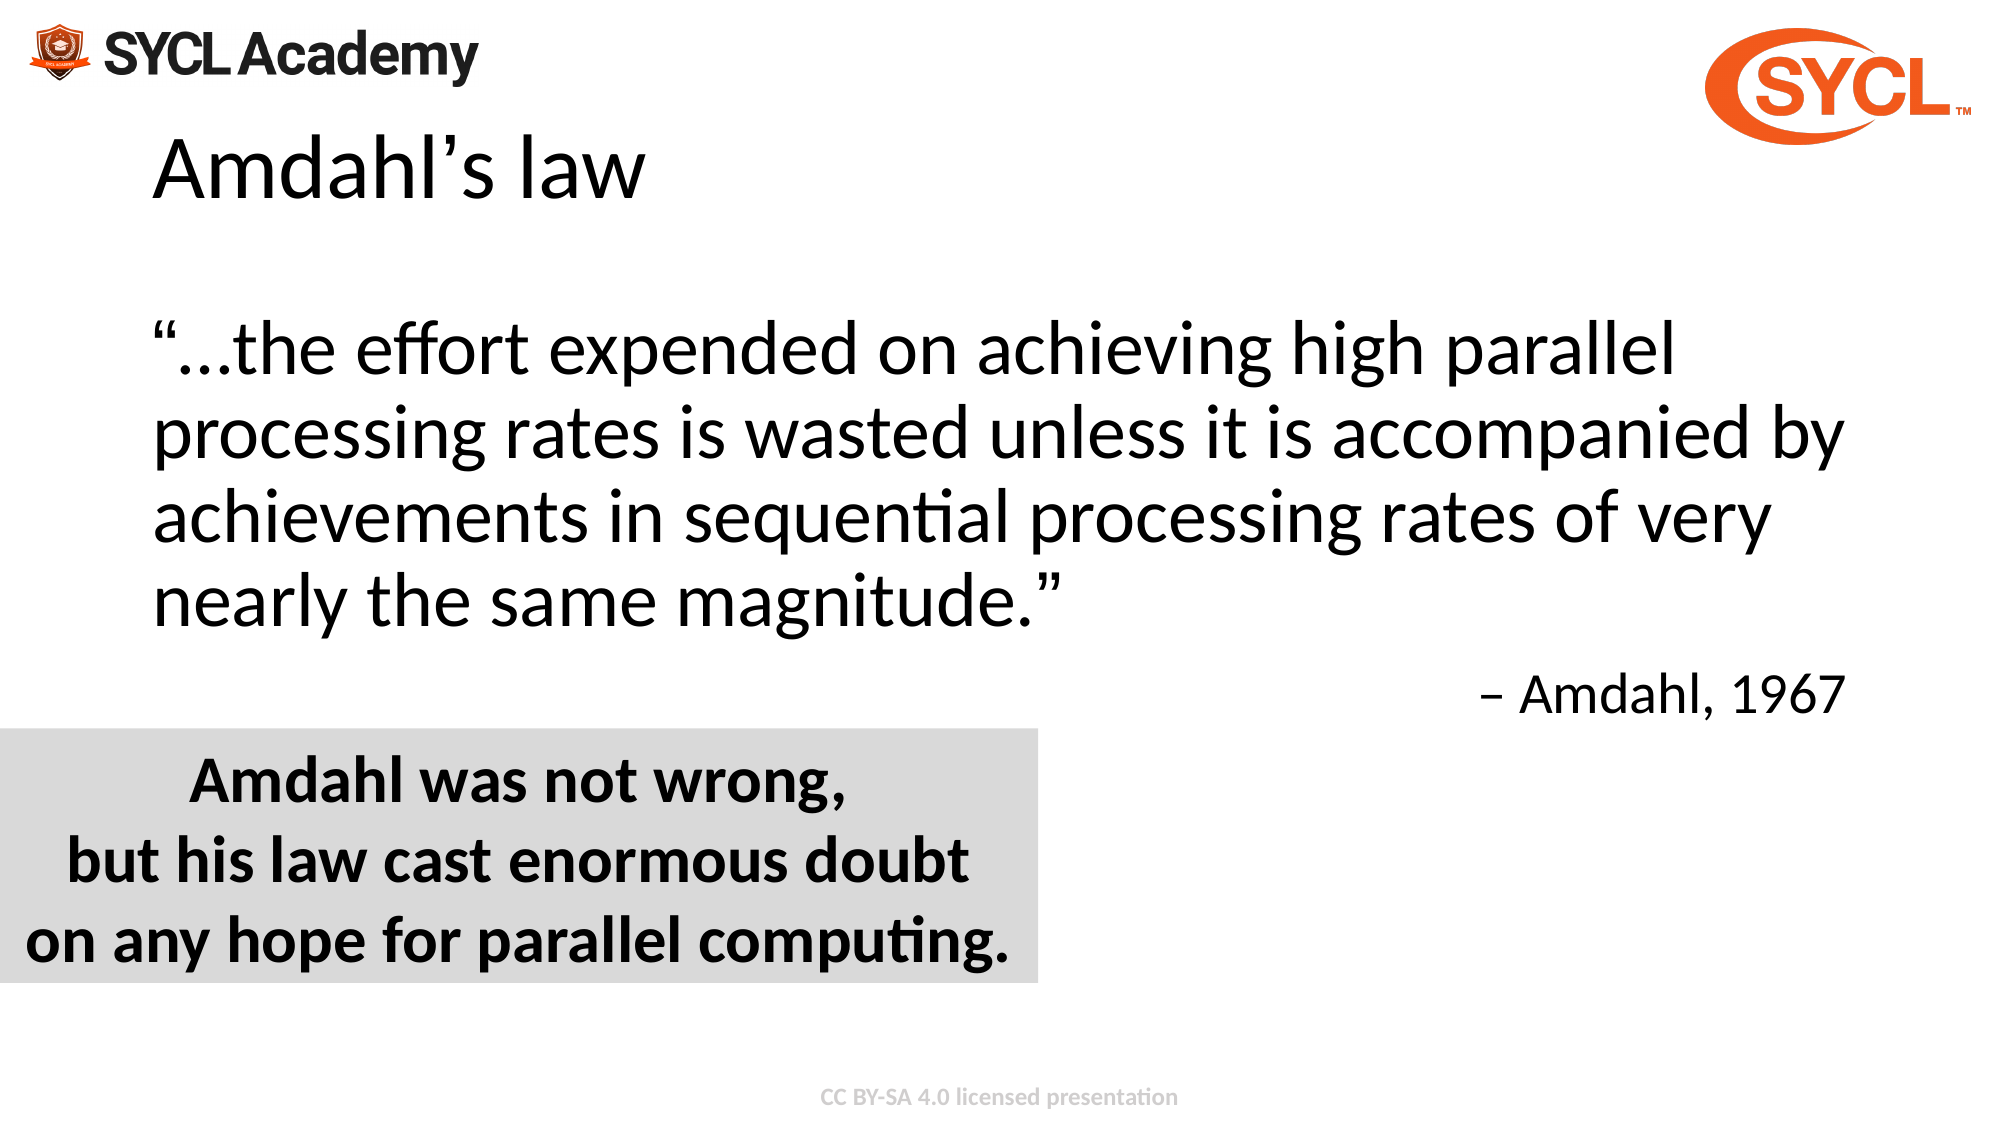

# Amdahl’s law
“…the effort expended on achieving high parallel processing rates is wasted unless it is accompanied by achievements in sequential processing rates of very nearly the same magnitude.”
– Amdahl, 1967
Amdahl was not wrong,
but his law cast enormous doubt
on any hope for parallel computing.